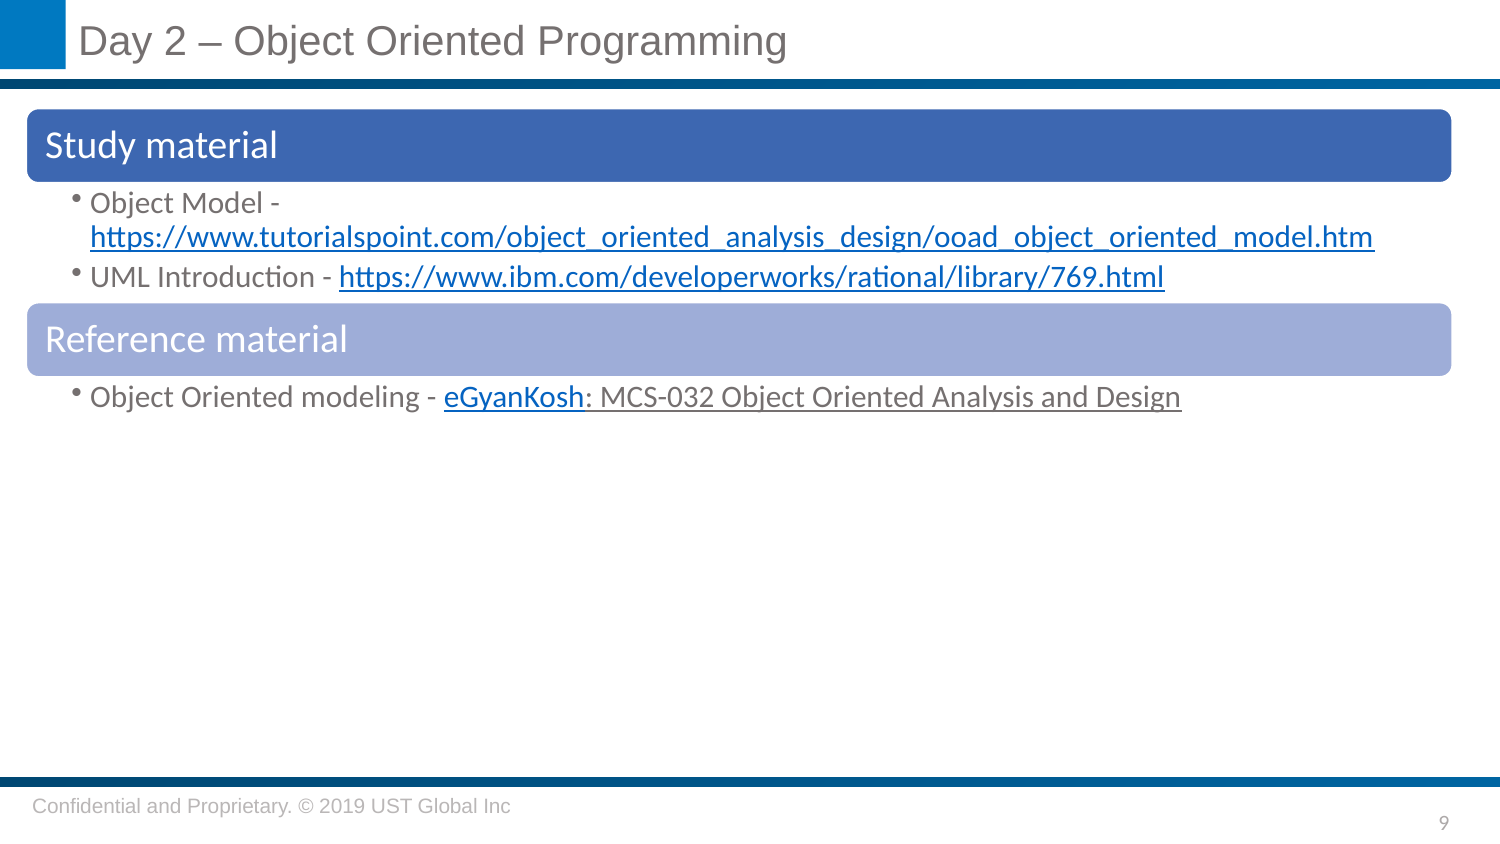

# Day 2 – Object Oriented Programming

Study material
Object Model - https://www.tutorialspoint.com/object_oriented_analysis_design/ooad_object_oriented_model.htm
UML Introduction - https://www.ibm.com/developerworks/rational/library/769.html
Reference material
Object Oriented modeling - eGyanKosh: MCS-032 Object Oriented Analysis and Design